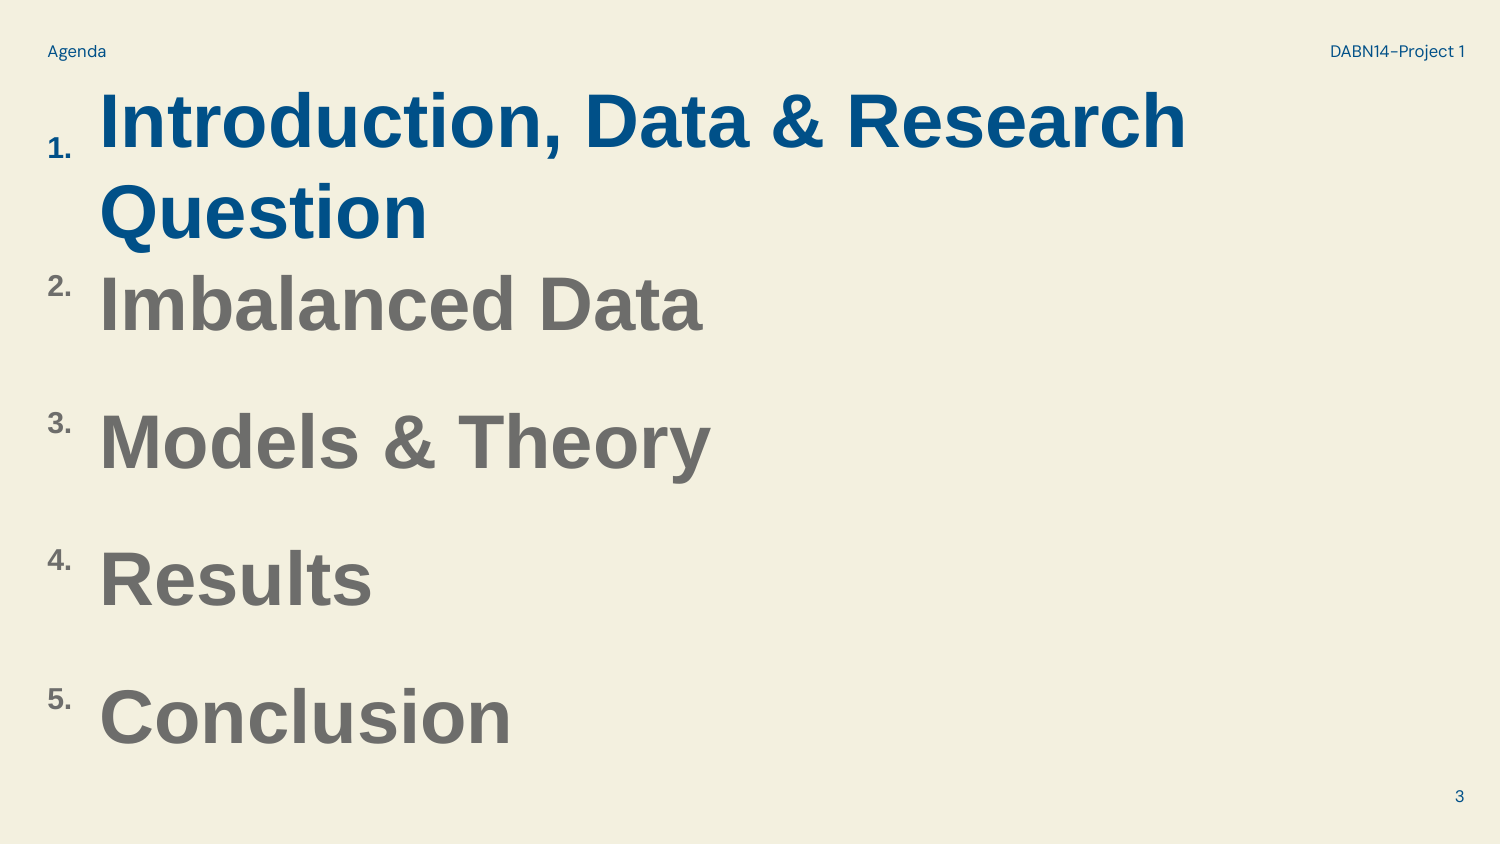

Agenda
DABN14-Project 1
1.
Introduction, Data & Research Question
2.
Imbalanced Data
3.
Models & Theory
4.
Results
5.
Conclusion
3